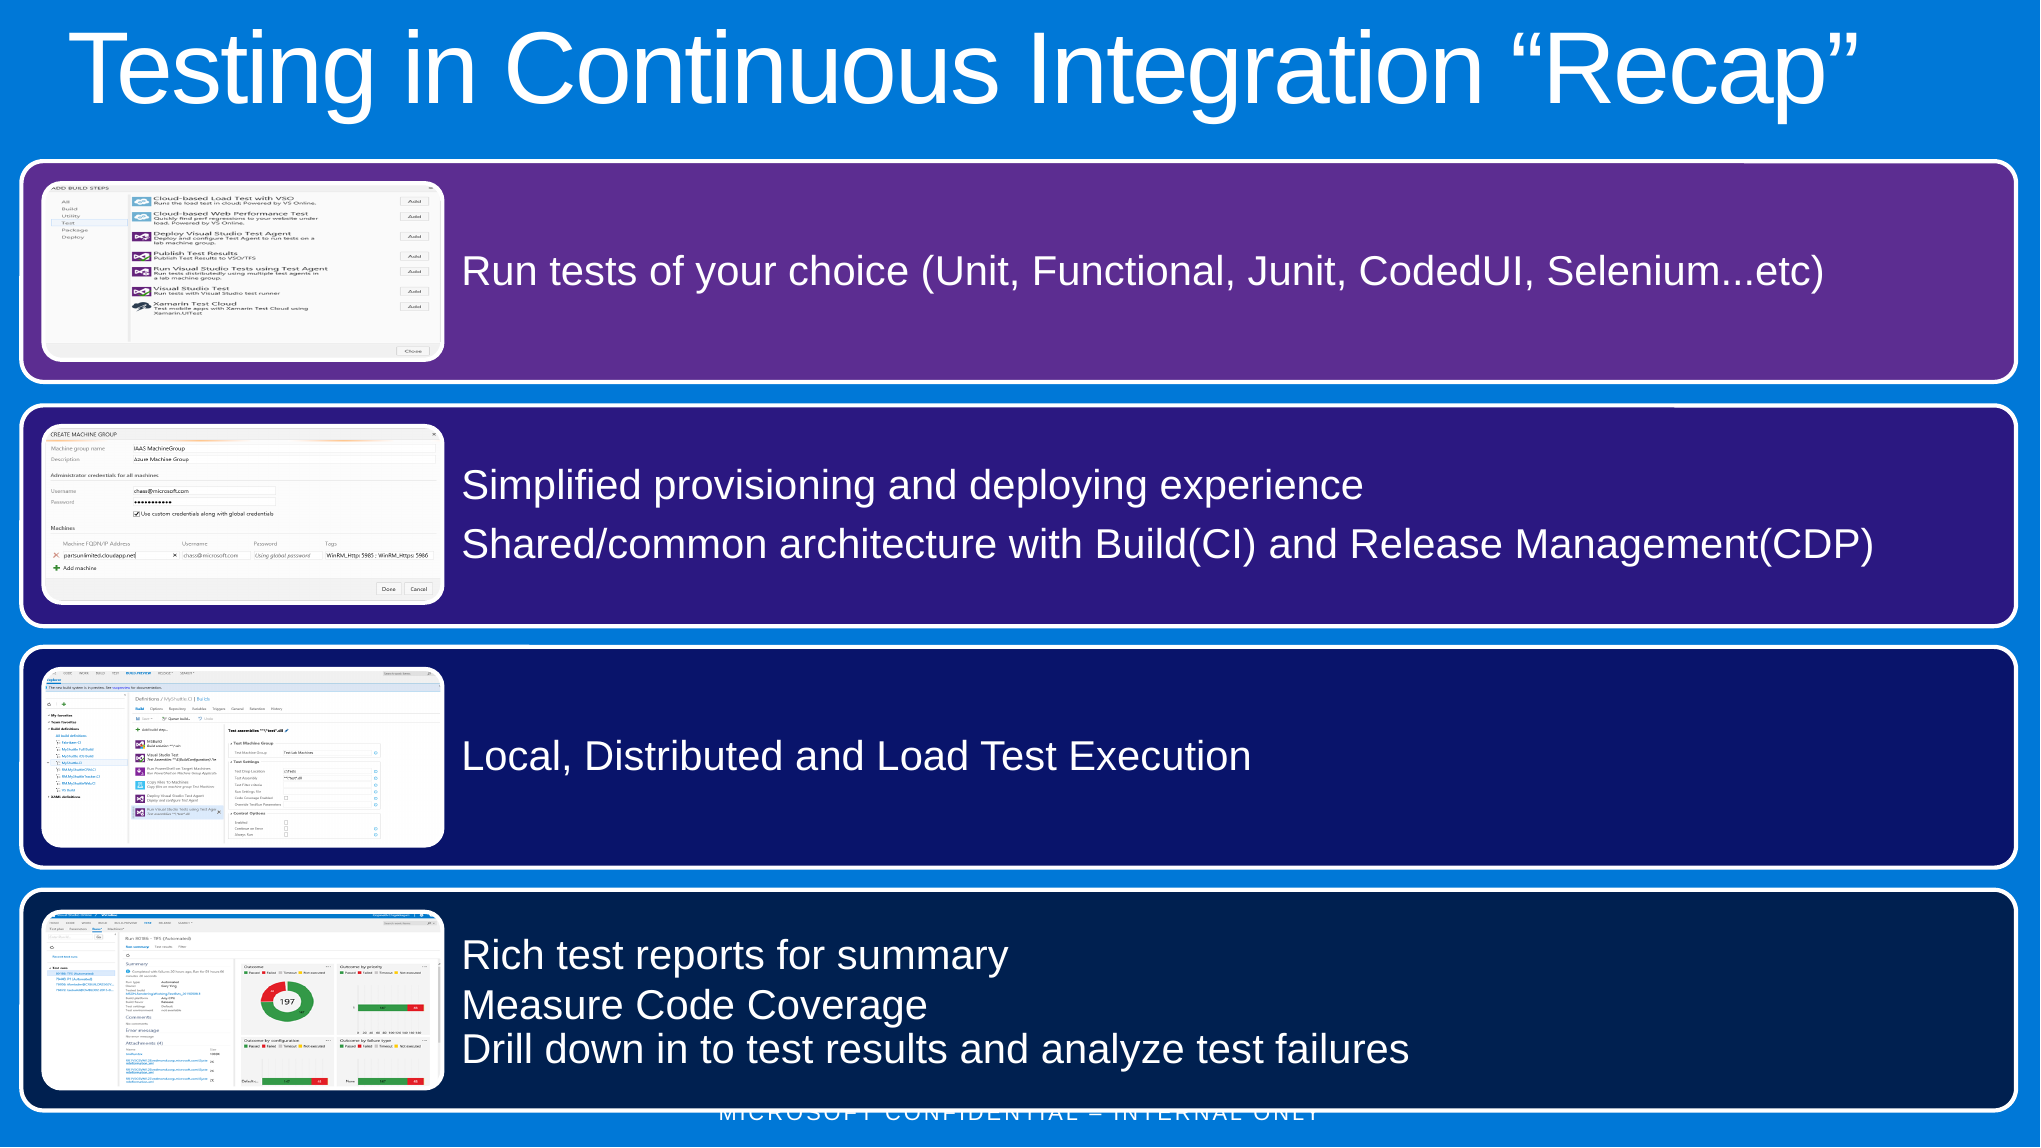

Testing in Continuous Integration “Recap”
Run tests of your choice (Unit, Functional, Junit, CodedUI, Selenium...etc)

Simplified provisioning and deploying experience
Shared/common architecture with Build(CI) and Release Management(CDP)

Local, Distributed and Load Test Execution

Rich test reports for summary
Measure Code Coverage
Drill down in to test results and analyze test failures